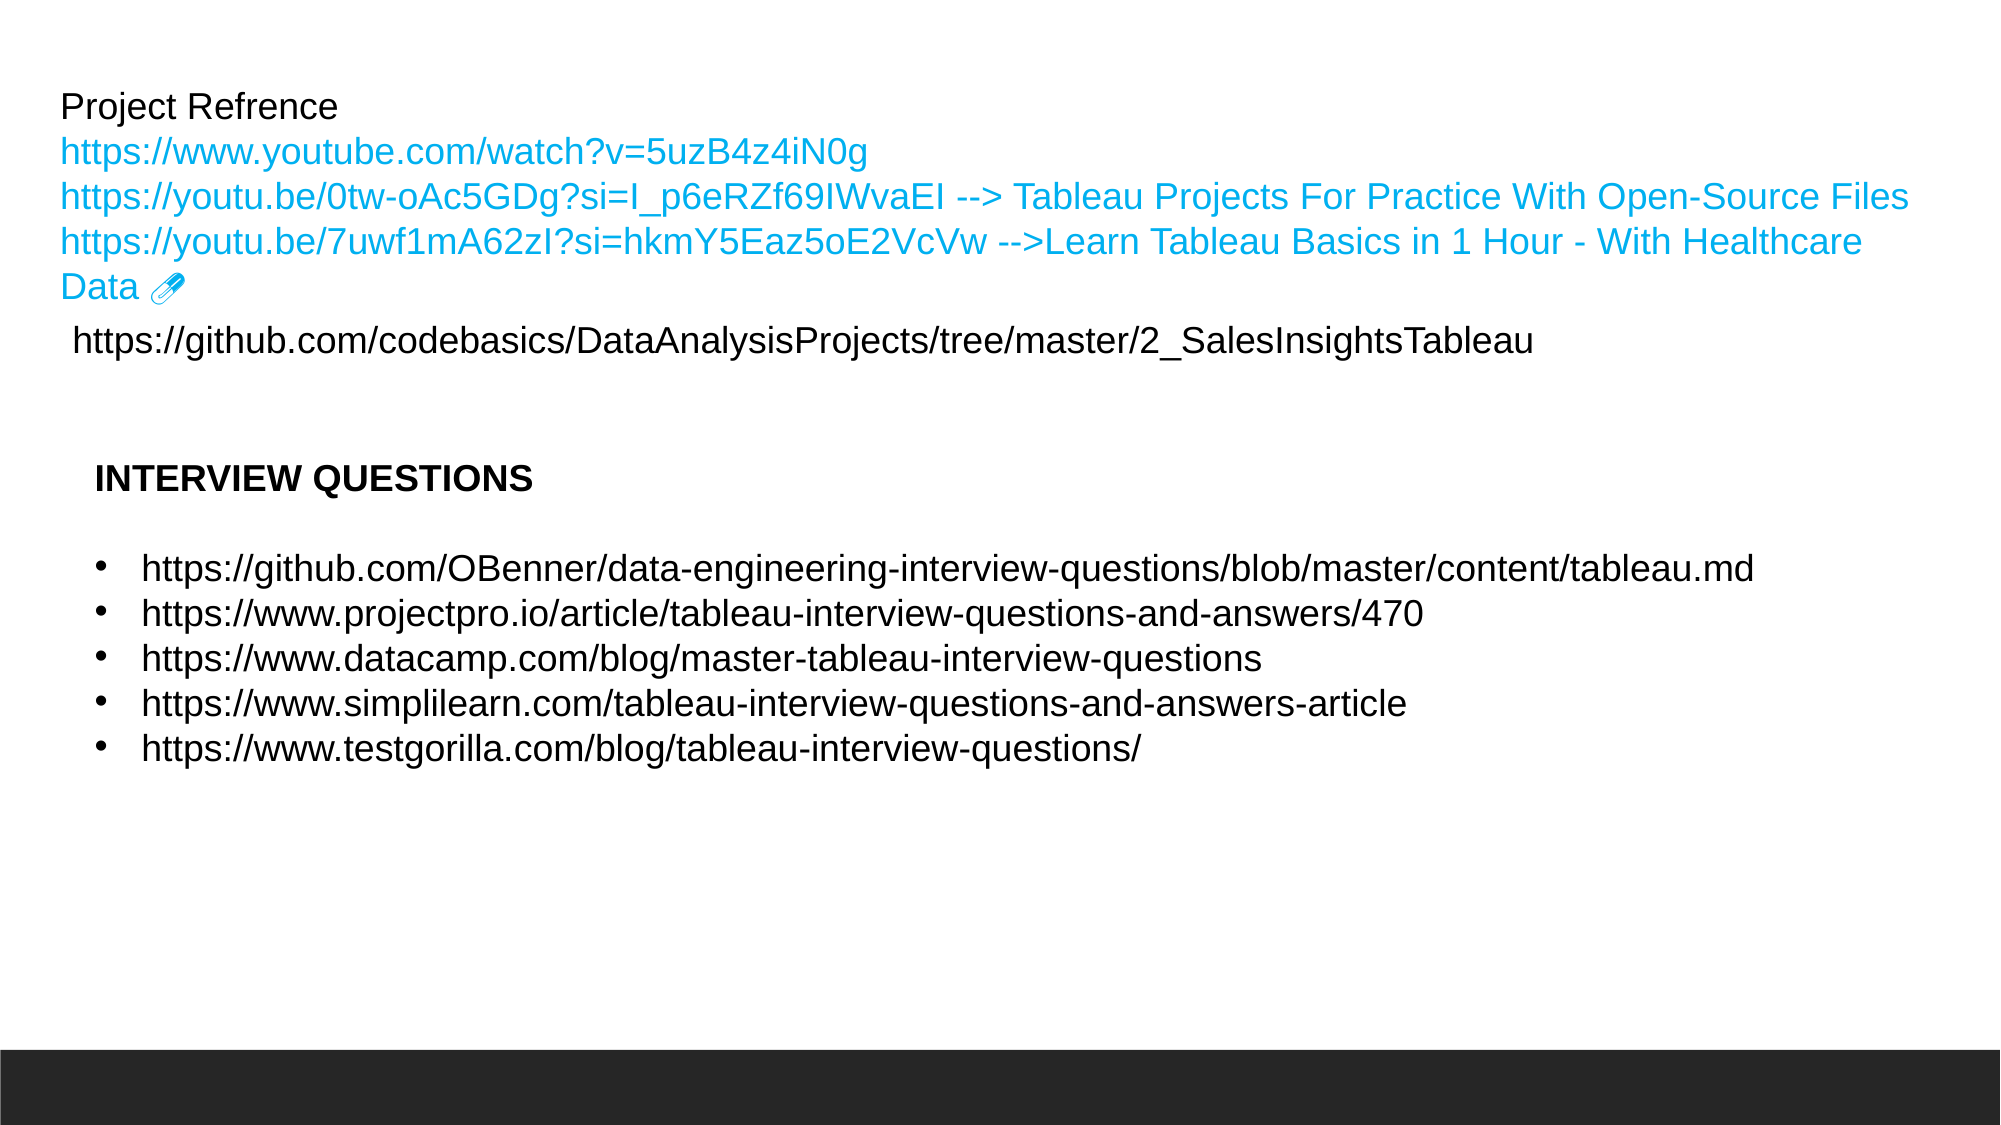

Project Refrence
https://www.youtube.com/watch?v=5uzB4z4iN0g
https://youtu.be/0tw-oAc5GDg?si=I_p6eRZf69IWvaEI --> Tableau Projects For Practice With Open-Source Files
https://youtu.be/7uwf1mA62zI?si=hkmY5Eaz5oE2VcVw -->Learn Tableau Basics in 1 Hour - With Healthcare Data 💊
https://github.com/codebasics/DataAnalysisProjects/tree/master/2_SalesInsightsTableau
INTERVIEW QUESTIONS

https://github.com/OBenner/data-engineering-interview-questions/blob/master/content/tableau.md
https://www.projectpro.io/article/tableau-interview-questions-and-answers/470
https://www.datacamp.com/blog/master-tableau-interview-questions
https://www.simplilearn.com/tableau-interview-questions-and-answers-article
https://www.testgorilla.com/blog/tableau-interview-questions/